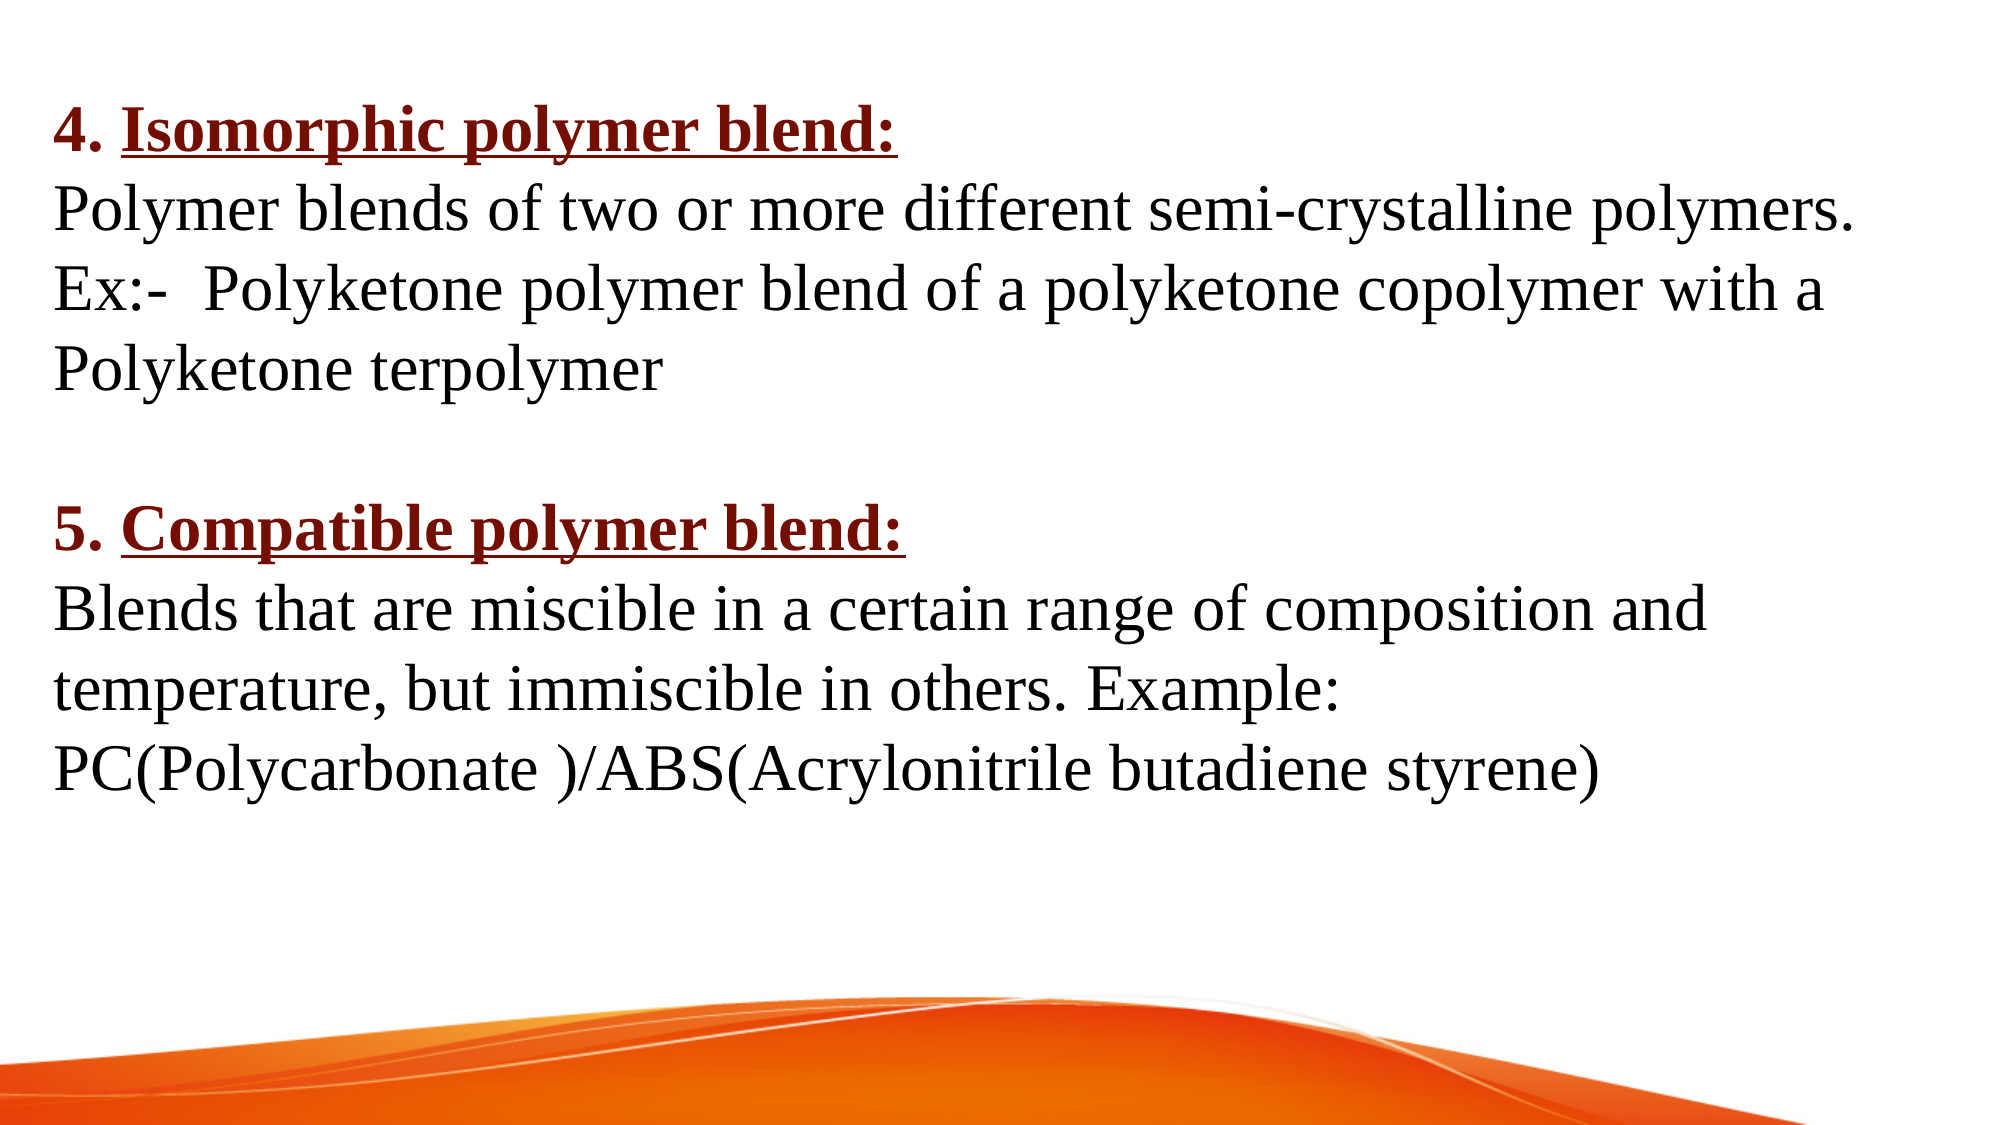

4. Isomorphic polymer blend:
Polymer blends of two or more different semi-crystalline polymers. Ex:-  Polyketone polymer blend of a polyketone copolymer with a Polyketone terpolymer

5. Compatible polymer blend:
Blends that are miscible in a certain range of composition and temperature, but immiscible in others. Example: PC(Polycarbonate )/ABS(Acrylonitrile butadiene styrene)